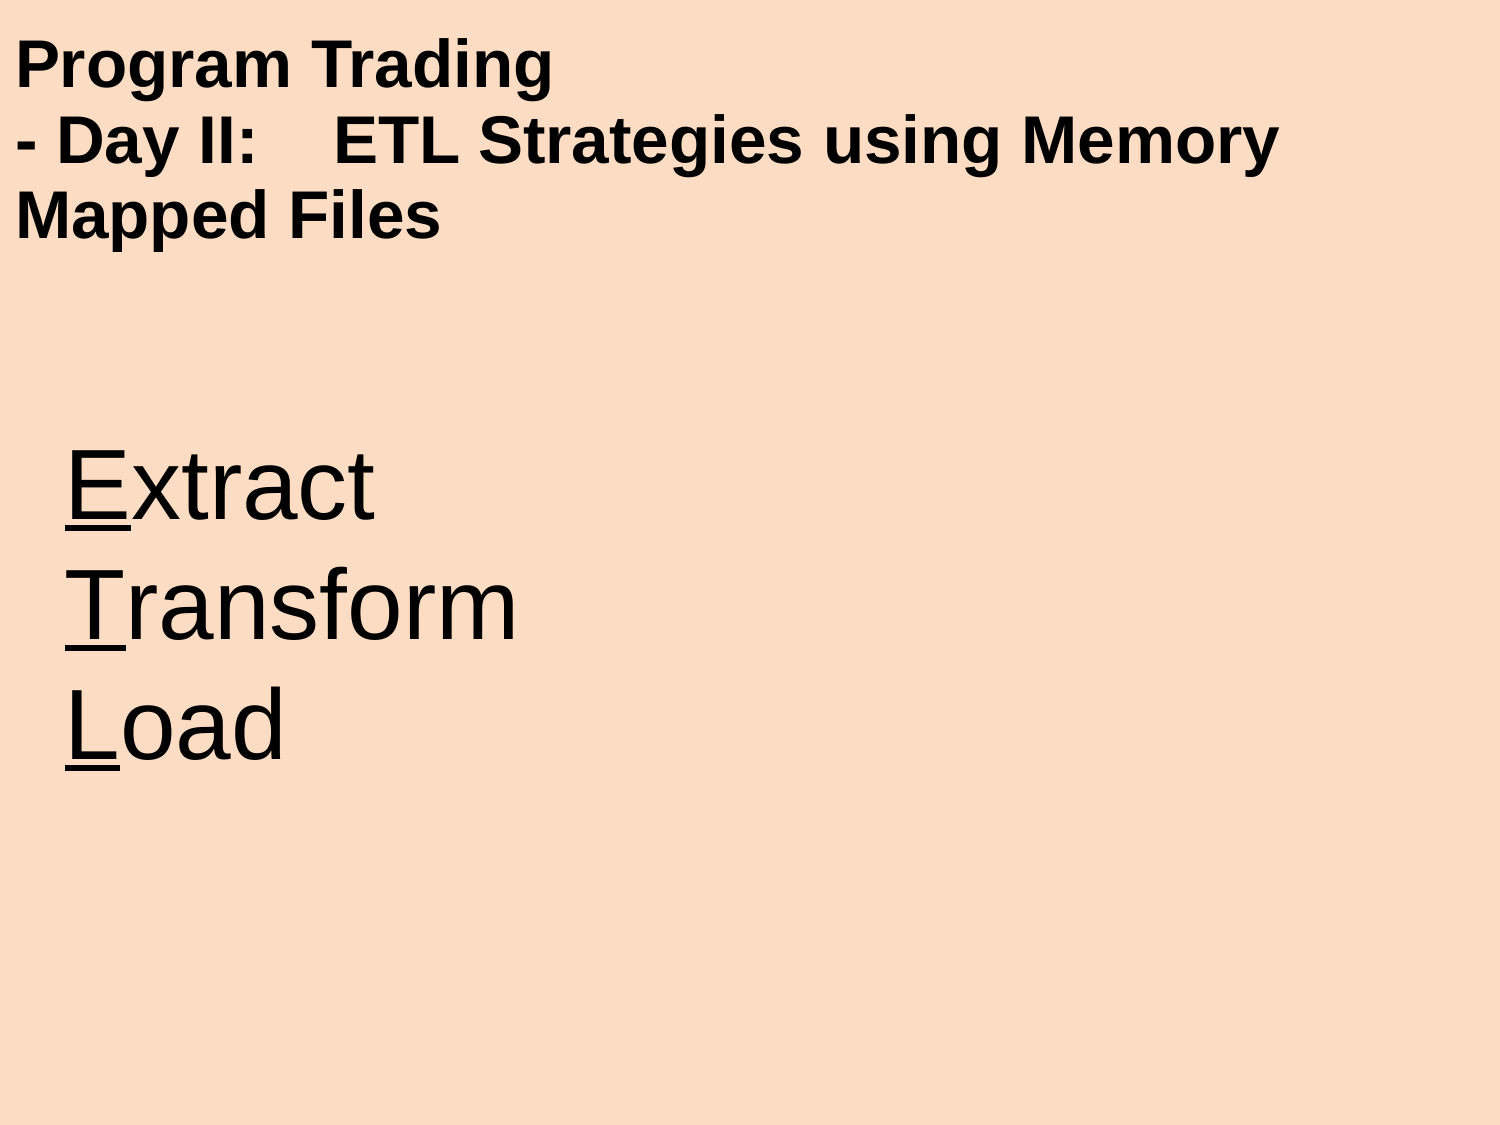

Program Trading
- Day II:    ETL Strategies using Memory Mapped Files
Extract
Transform
Load